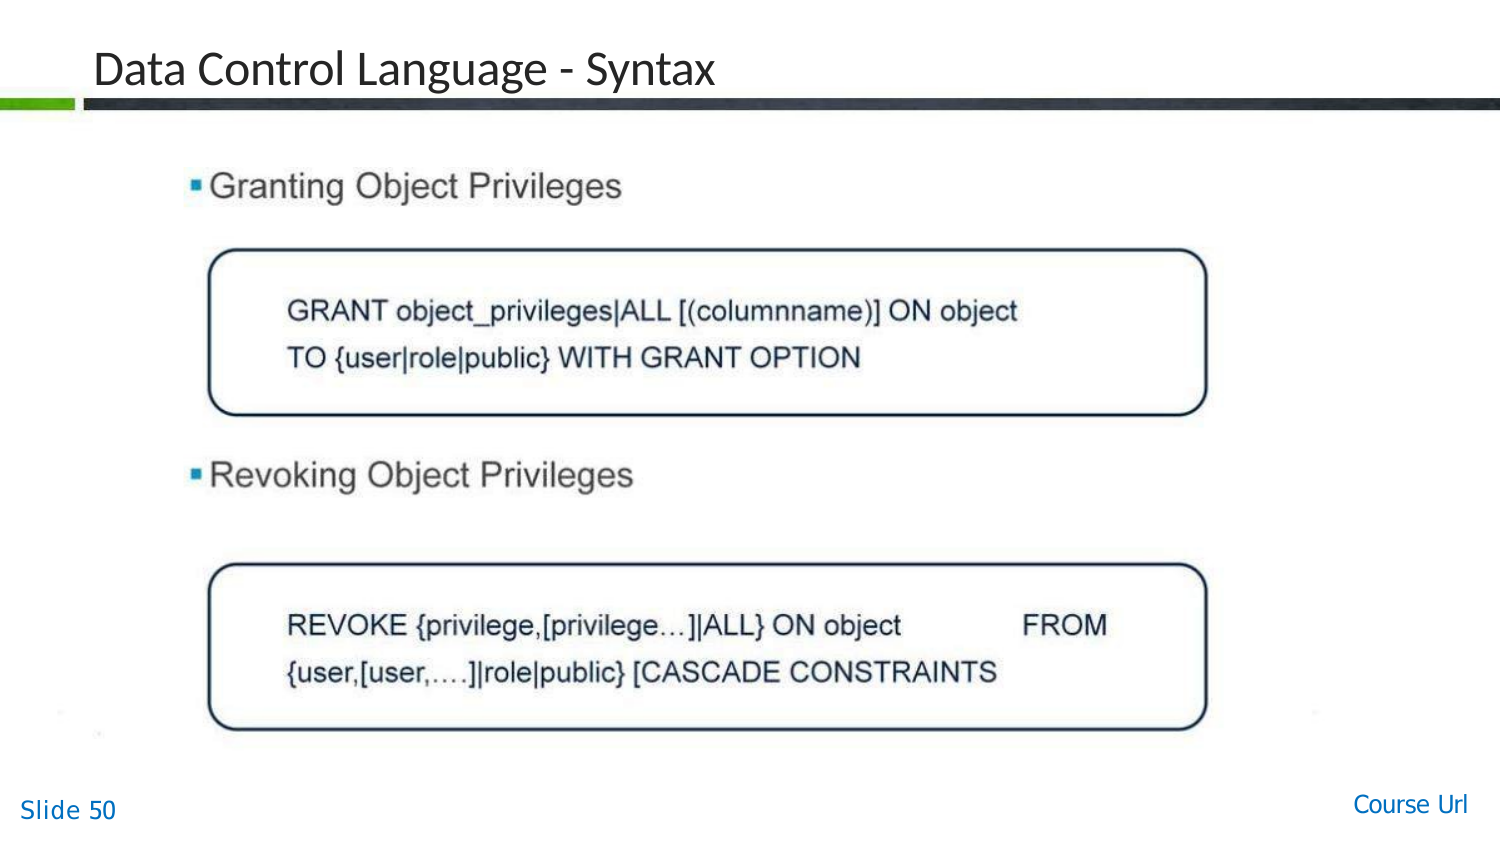

# Data Control Language - Syntax

Course Url
Slide 50